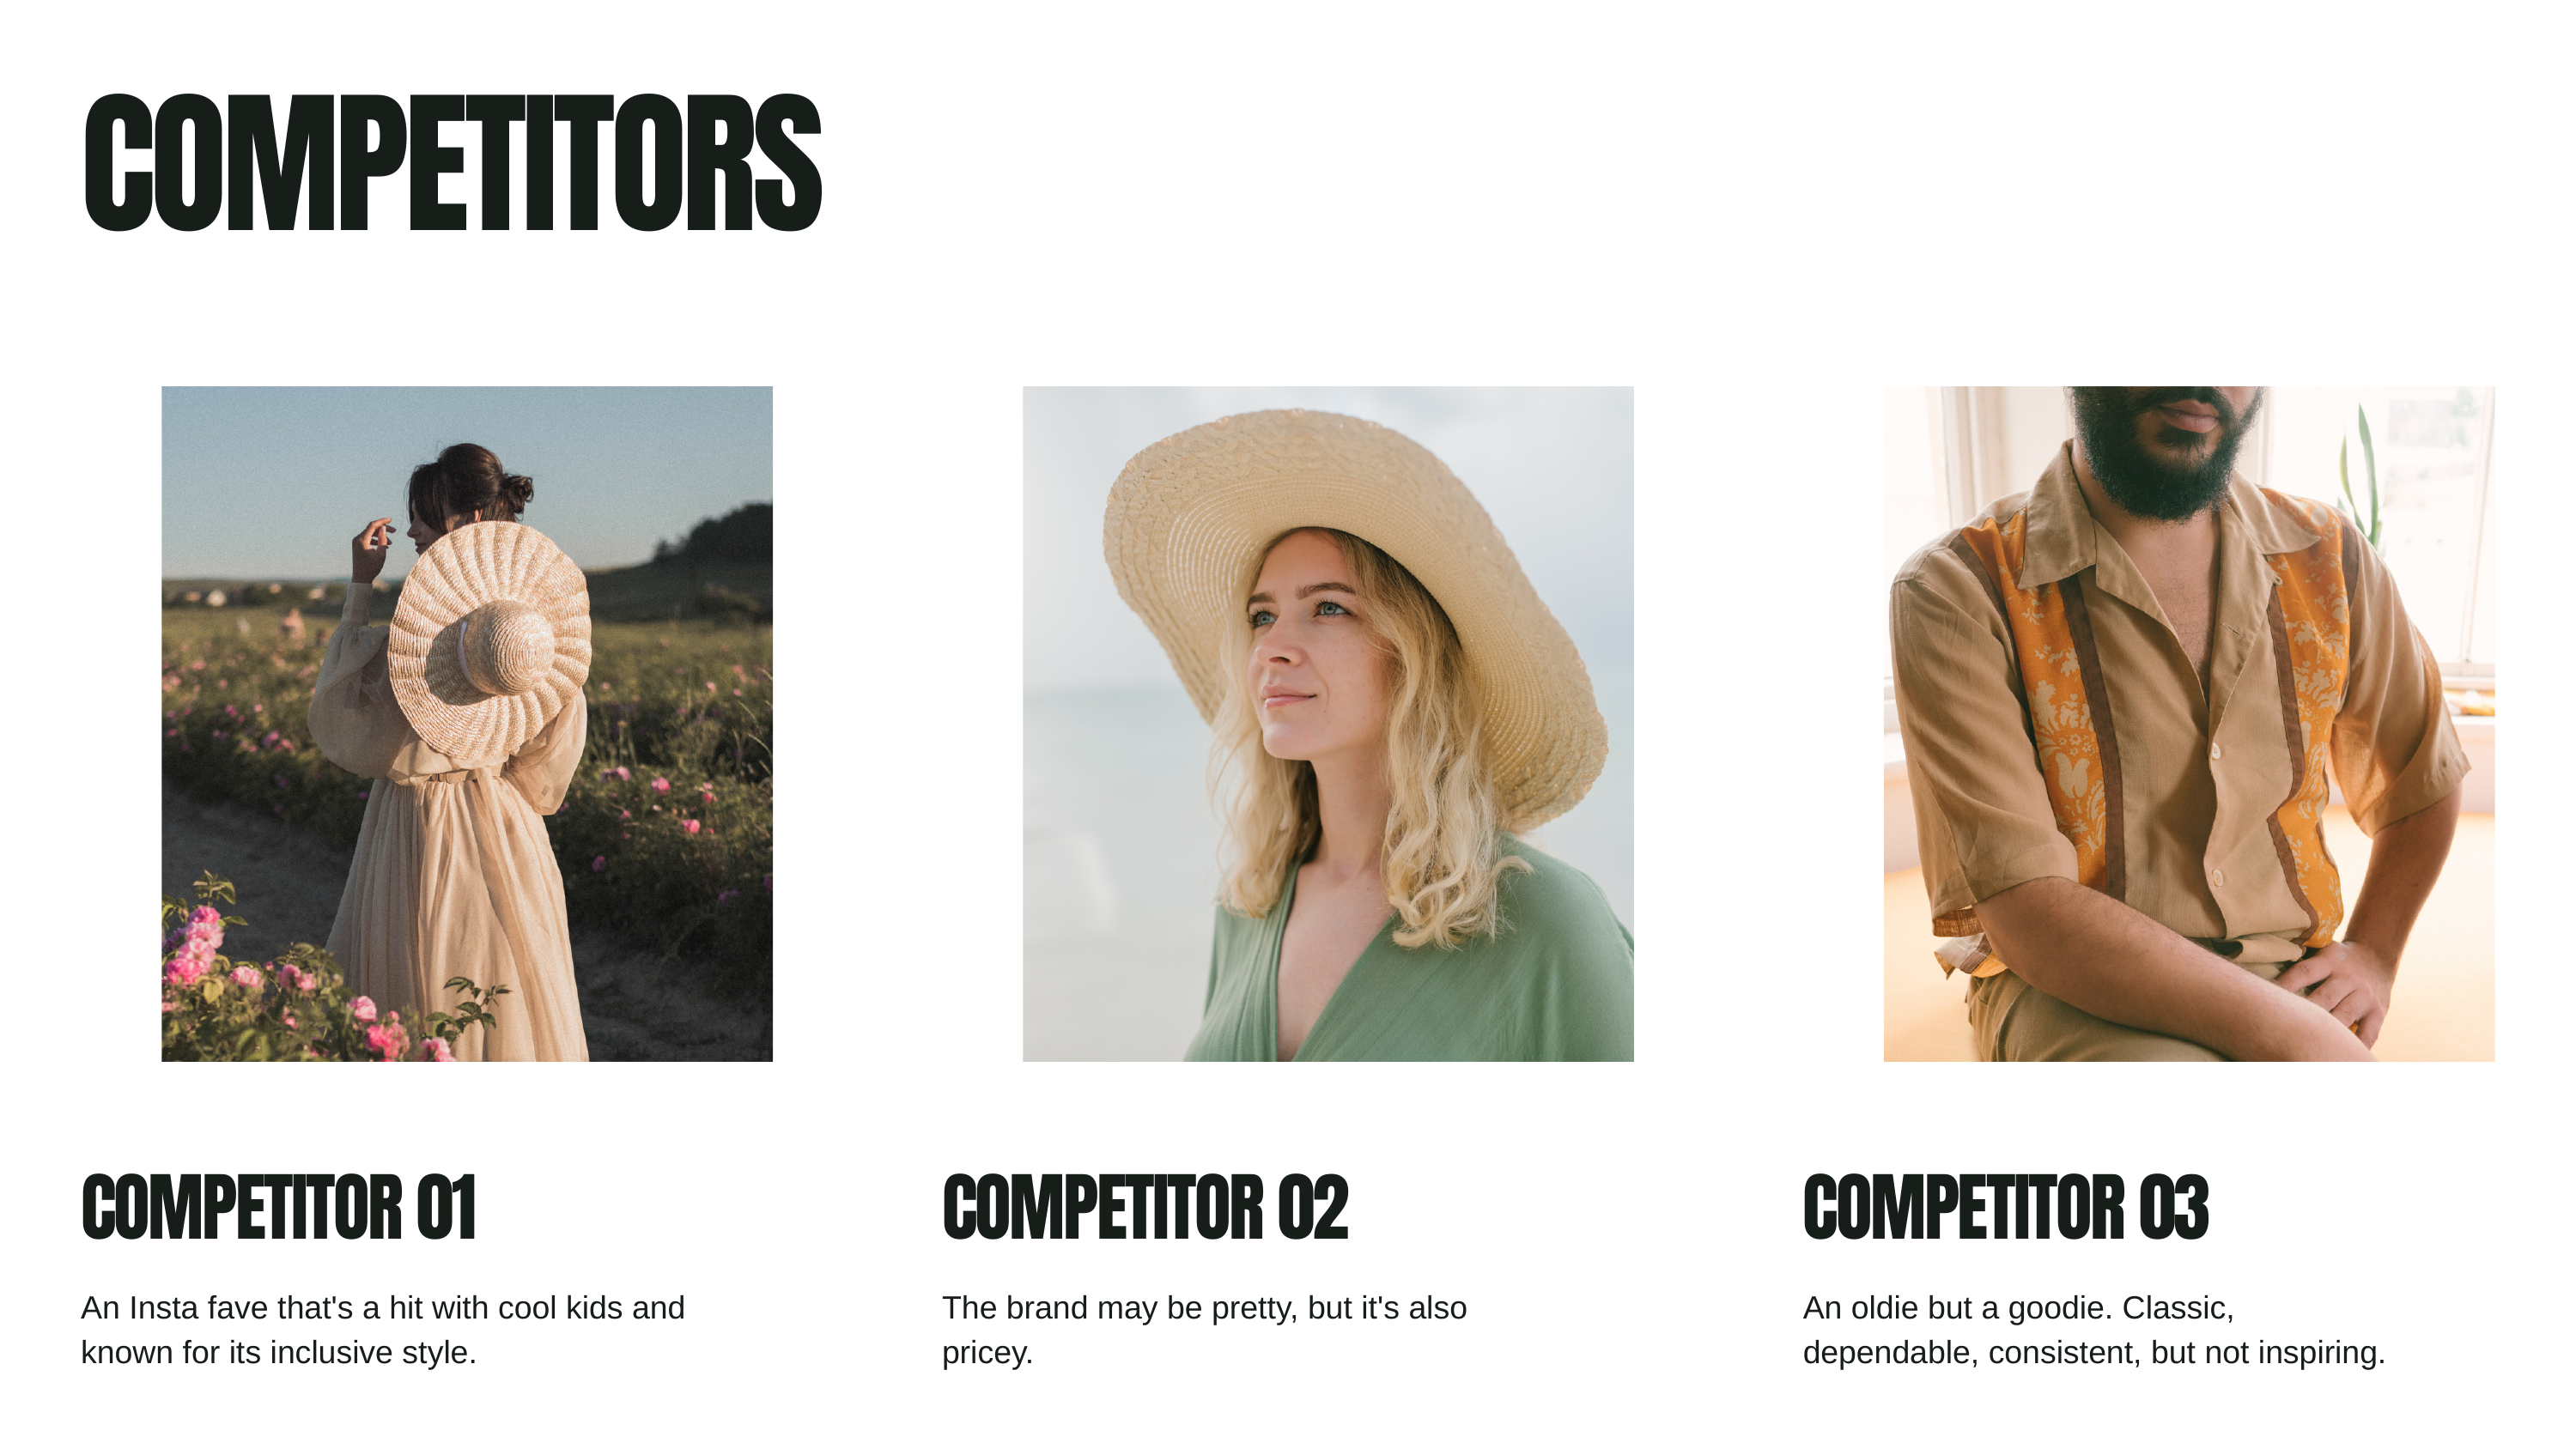

COMPETITORS

COMPETITOR 01
COMPETITOR 02
COMPETITOR 03
An Insta fave that's a hit with cool kids and known for its inclusive style.
The brand may be pretty, but it's also pricey.
An oldie but a goodie. Classic, dependable, consistent, but not inspiring.